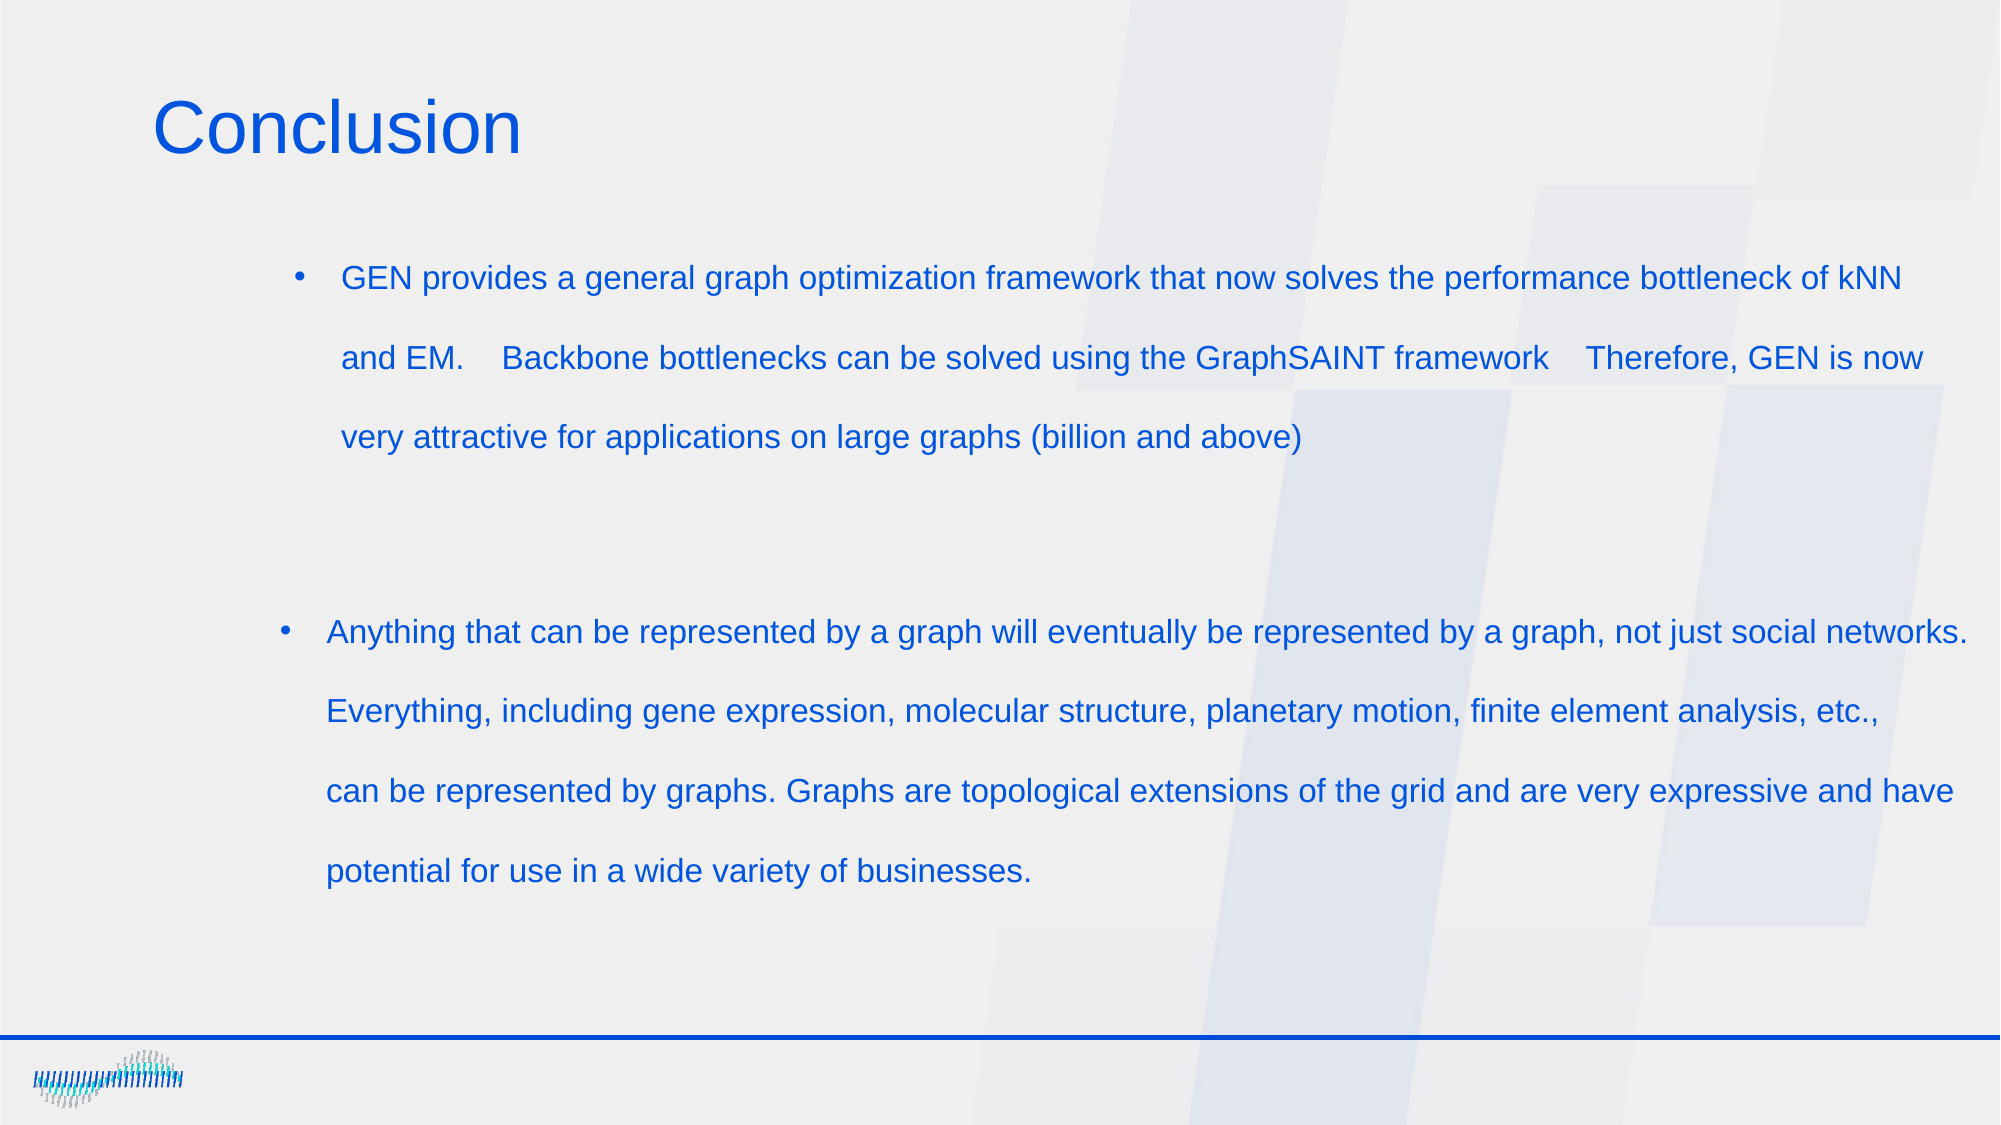

# Conclusion
GEN provides a general graph optimization framework that now solves the performance bottleneck of kNN and EM.    Backbone bottlenecks can be solved using the GraphSAINT framework    Therefore, GEN is now very attractive for applications on large graphs (billion and above)
Anything that can be represented by a graph will eventually be represented by a graph, not just social networks.
     Everything, including gene expression, molecular structure, planetary motion, finite element analysis, etc.,
     can be represented by graphs. Graphs are topological extensions of the grid and are very expressive and have
     potential for use in a wide variety of businesses.